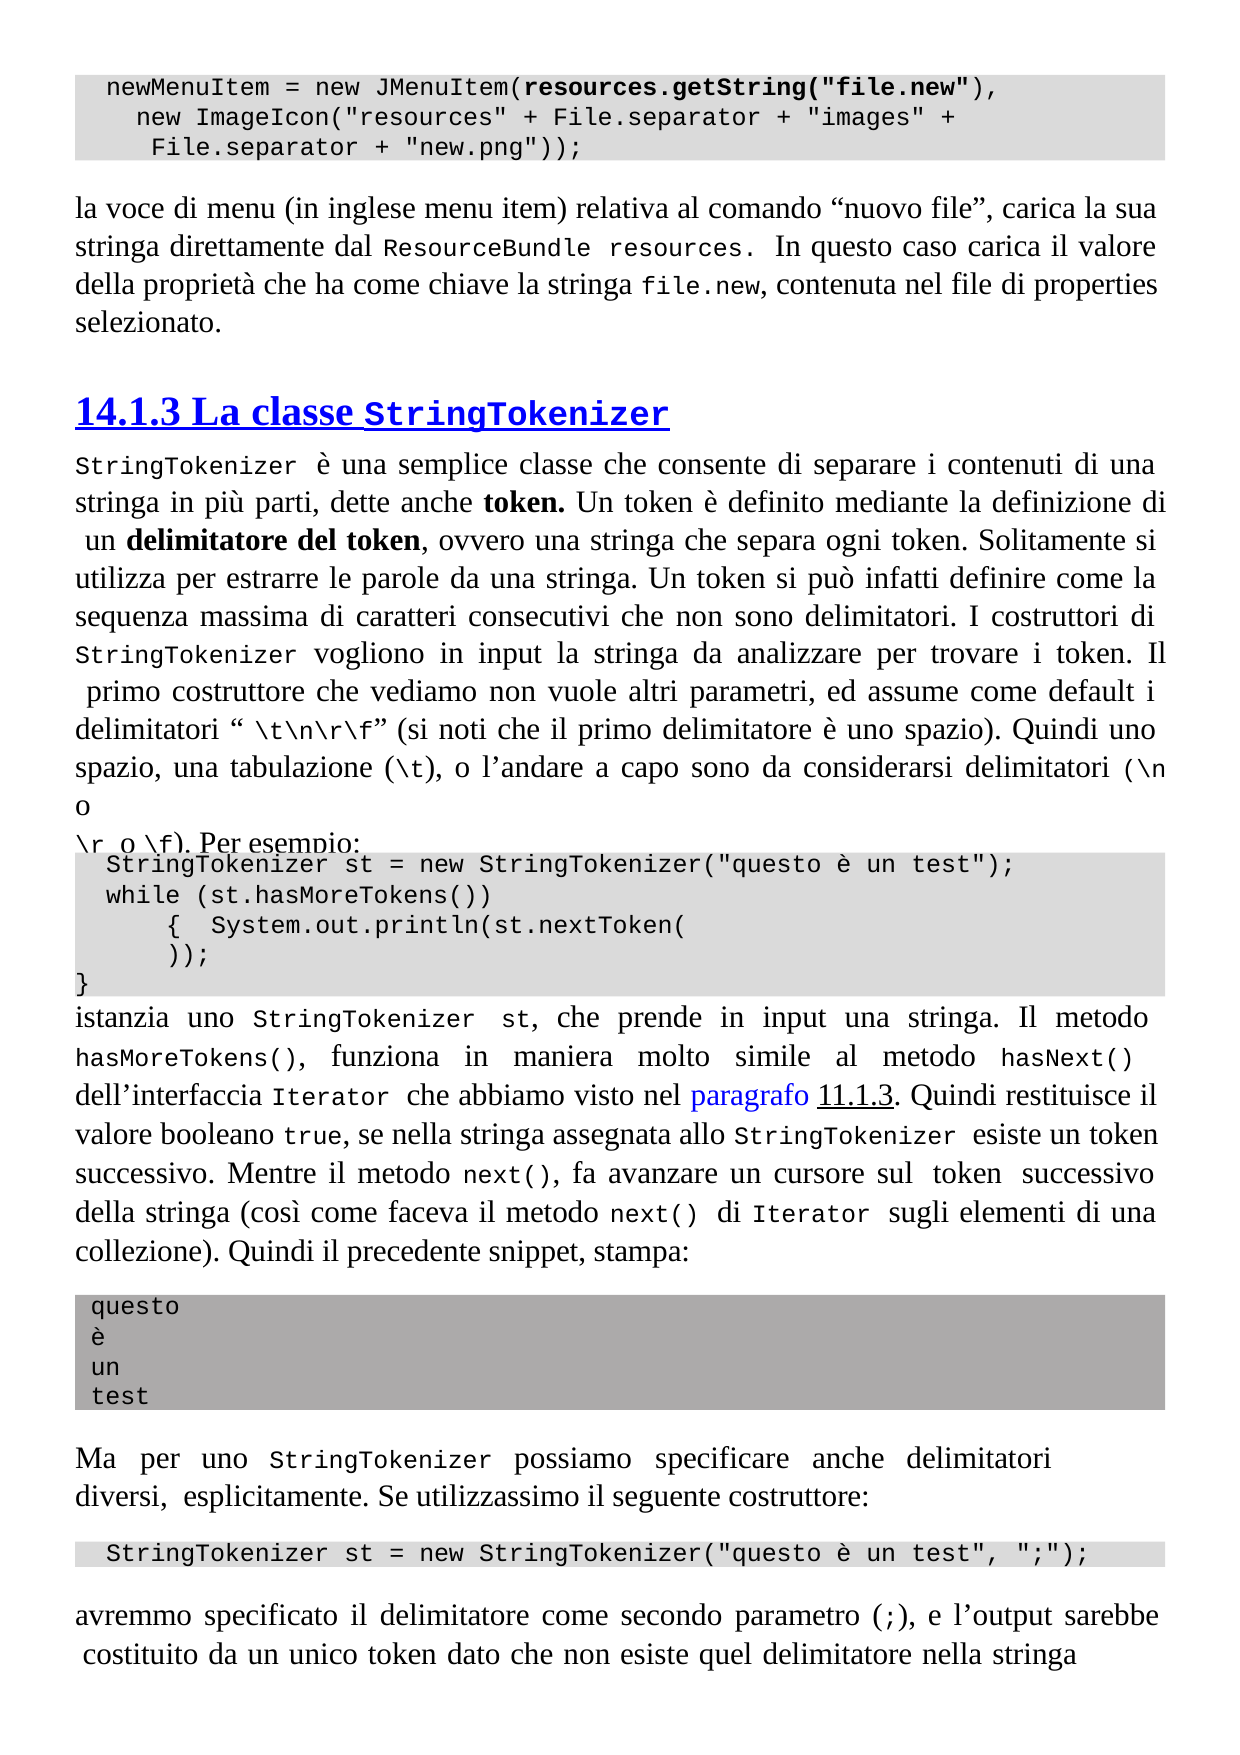

newMenuItem = new JMenuItem(resources.getString("file.new"),
new ImageIcon("resources" + File.separator + "images" +  File.separator + "new.png"));
la voce di menu (in inglese menu item) relativa al comando “nuovo file”, carica la sua  stringa direttamente dal ResourceBundle resources. In questo caso carica il valore  della proprietà che ha come chiave la stringa file.new, contenuta nel file di properties  selezionato.

14.1.3 La classe StringTokenizer
StringTokenizer è una semplice classe che consente di separare i contenuti di una  stringa in più parti, dette anche token. Un token è definito mediante la definizione di  un delimitatore del token, ovvero una stringa che separa ogni token. Solitamente si  utilizza per estrarre le parole da una stringa. Un token si può infatti definire come la  sequenza massima di caratteri consecutivi che non sono delimitatori. I costruttori di  StringTokenizer vogliono in input la stringa da analizzare per trovare i token. Il  primo costruttore che vediamo non vuole altri parametri, ed assume come default i  delimitatori “ \t\n\r\f” (si noti che il primo delimitatore è uno spazio). Quindi uno  spazio, una tabulazione (\t), o l’andare a capo sono da considerarsi delimitatori (\n o
\r o \f). Per esempio:
StringTokenizer st = new StringTokenizer("questo è un test");
while (st.hasMoreTokens()) {  System.out.println(st.nextToken());
}
istanzia uno StringTokenizer st, che prende in input una stringa. Il metodo  hasMoreTokens(), funziona in maniera molto simile al metodo hasNext()  dell’interfaccia Iterator che abbiamo visto nel paragrafo 11.1.3. Quindi restituisce il  valore booleano true, se nella stringa assegnata allo StringTokenizer esiste un token  successivo. Mentre il metodo next(), fa avanzare un cursore sul token successivo  della stringa (così come faceva il metodo next() di Iterator sugli elementi di una  collezione). Quindi il precedente snippet, stampa:
questo
è  un  test
Ma	per	uno	StringTokenizer possiamo	specificare	anche	delimitatori	diversi,  esplicitamente. Se utilizzassimo il seguente costruttore:
StringTokenizer st = new StringTokenizer("questo è un test", ";");
avremmo specificato il delimitatore come secondo parametro (;), e l’output sarebbe  costituito da un unico token dato che non esiste quel delimitatore nella stringa